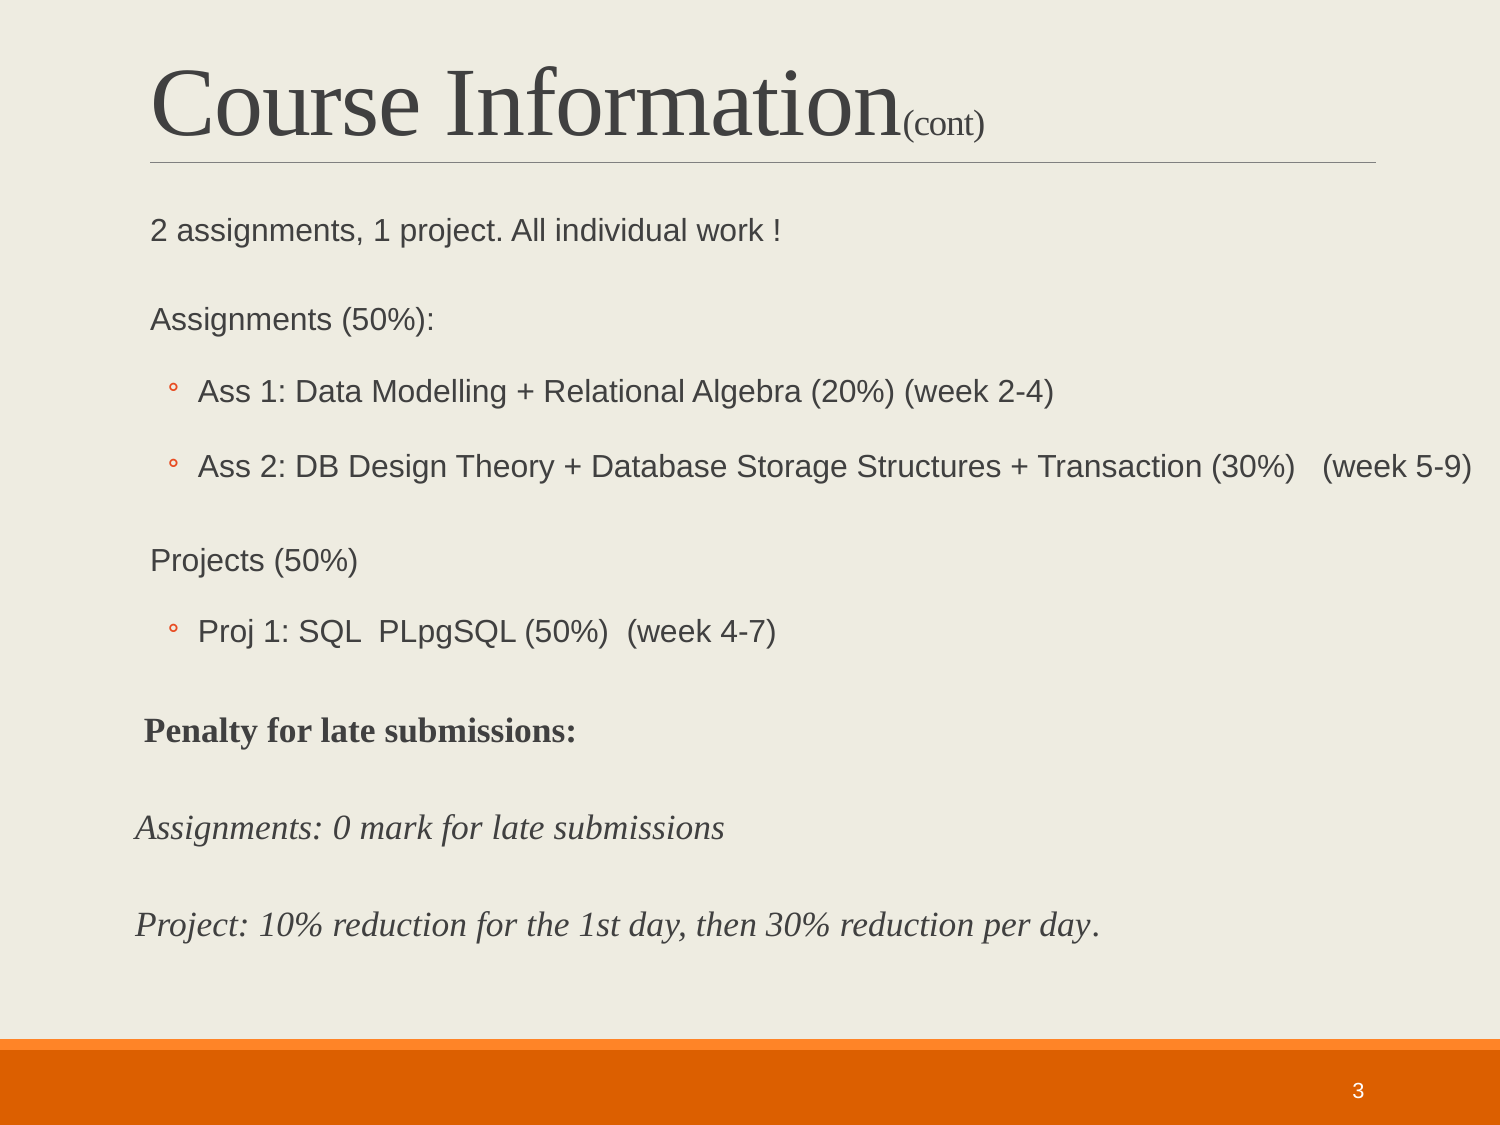

# Course Information(cont)
2 assignments, 1 project. All individual work !
Assignments (50%):
Ass 1: Data Modelling + Relational Algebra (20%) (week 2-4)
Ass 2: DB Design Theory + Database Storage Structures + Transaction (30%)   (week 5-9)
Projects (50%)
Proj 1: SQL  PLpgSQL (50%)  (week 4-7)
 Penalty for late submissions:
Assignments: 0 mark for late submissions
Project: 10% reduction for the 1st day, then 30% reduction per day.
3